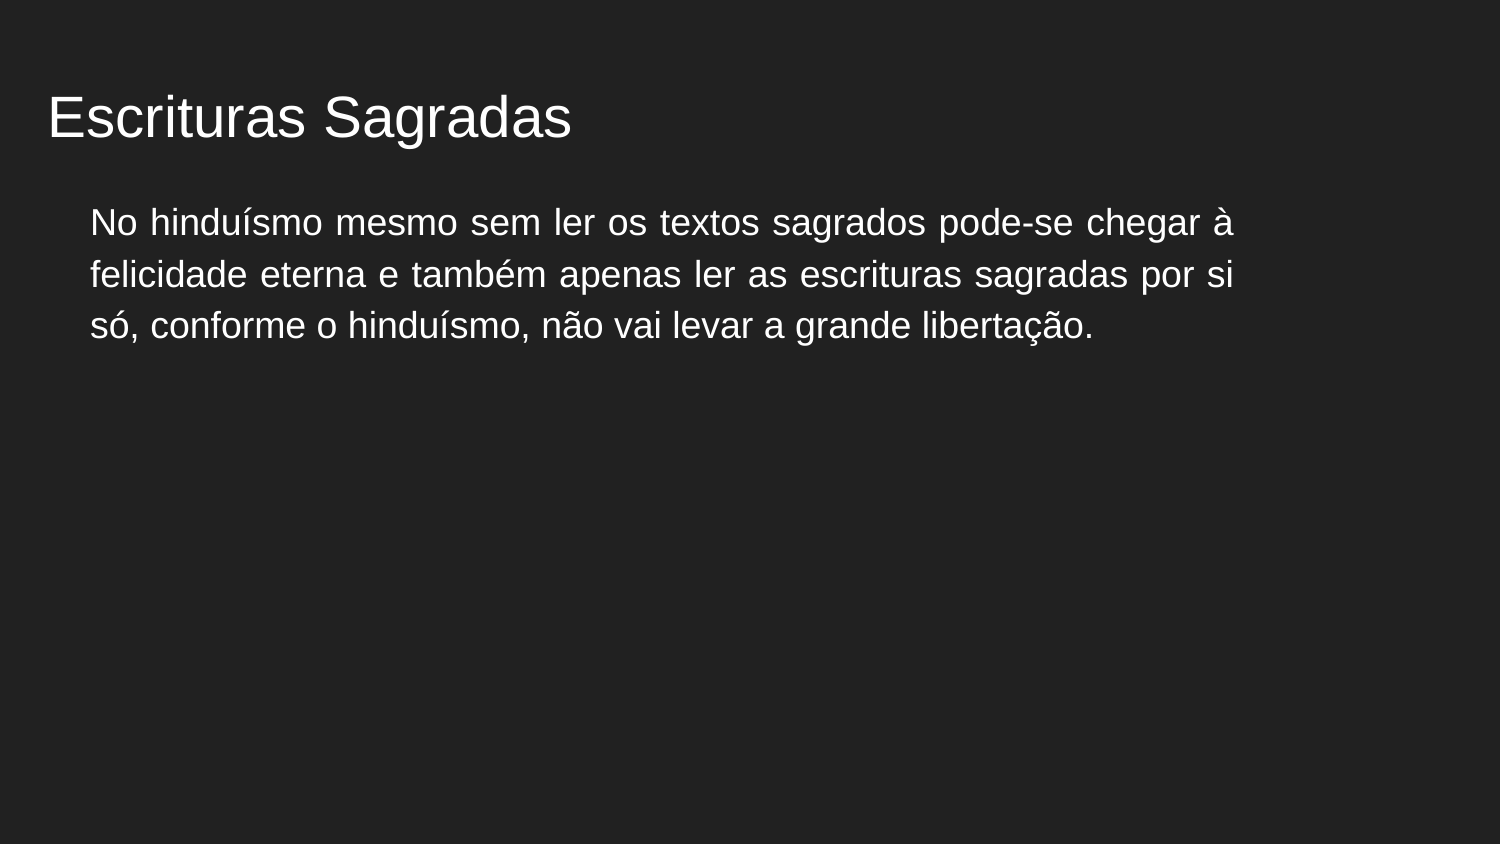

# Escrituras Sagradas
No hinduísmo mesmo sem ler os textos sagrados pode-se chegar à felicidade eterna e também apenas ler as escrituras sagradas por si só, conforme o hinduísmo, não vai levar a grande libertação.